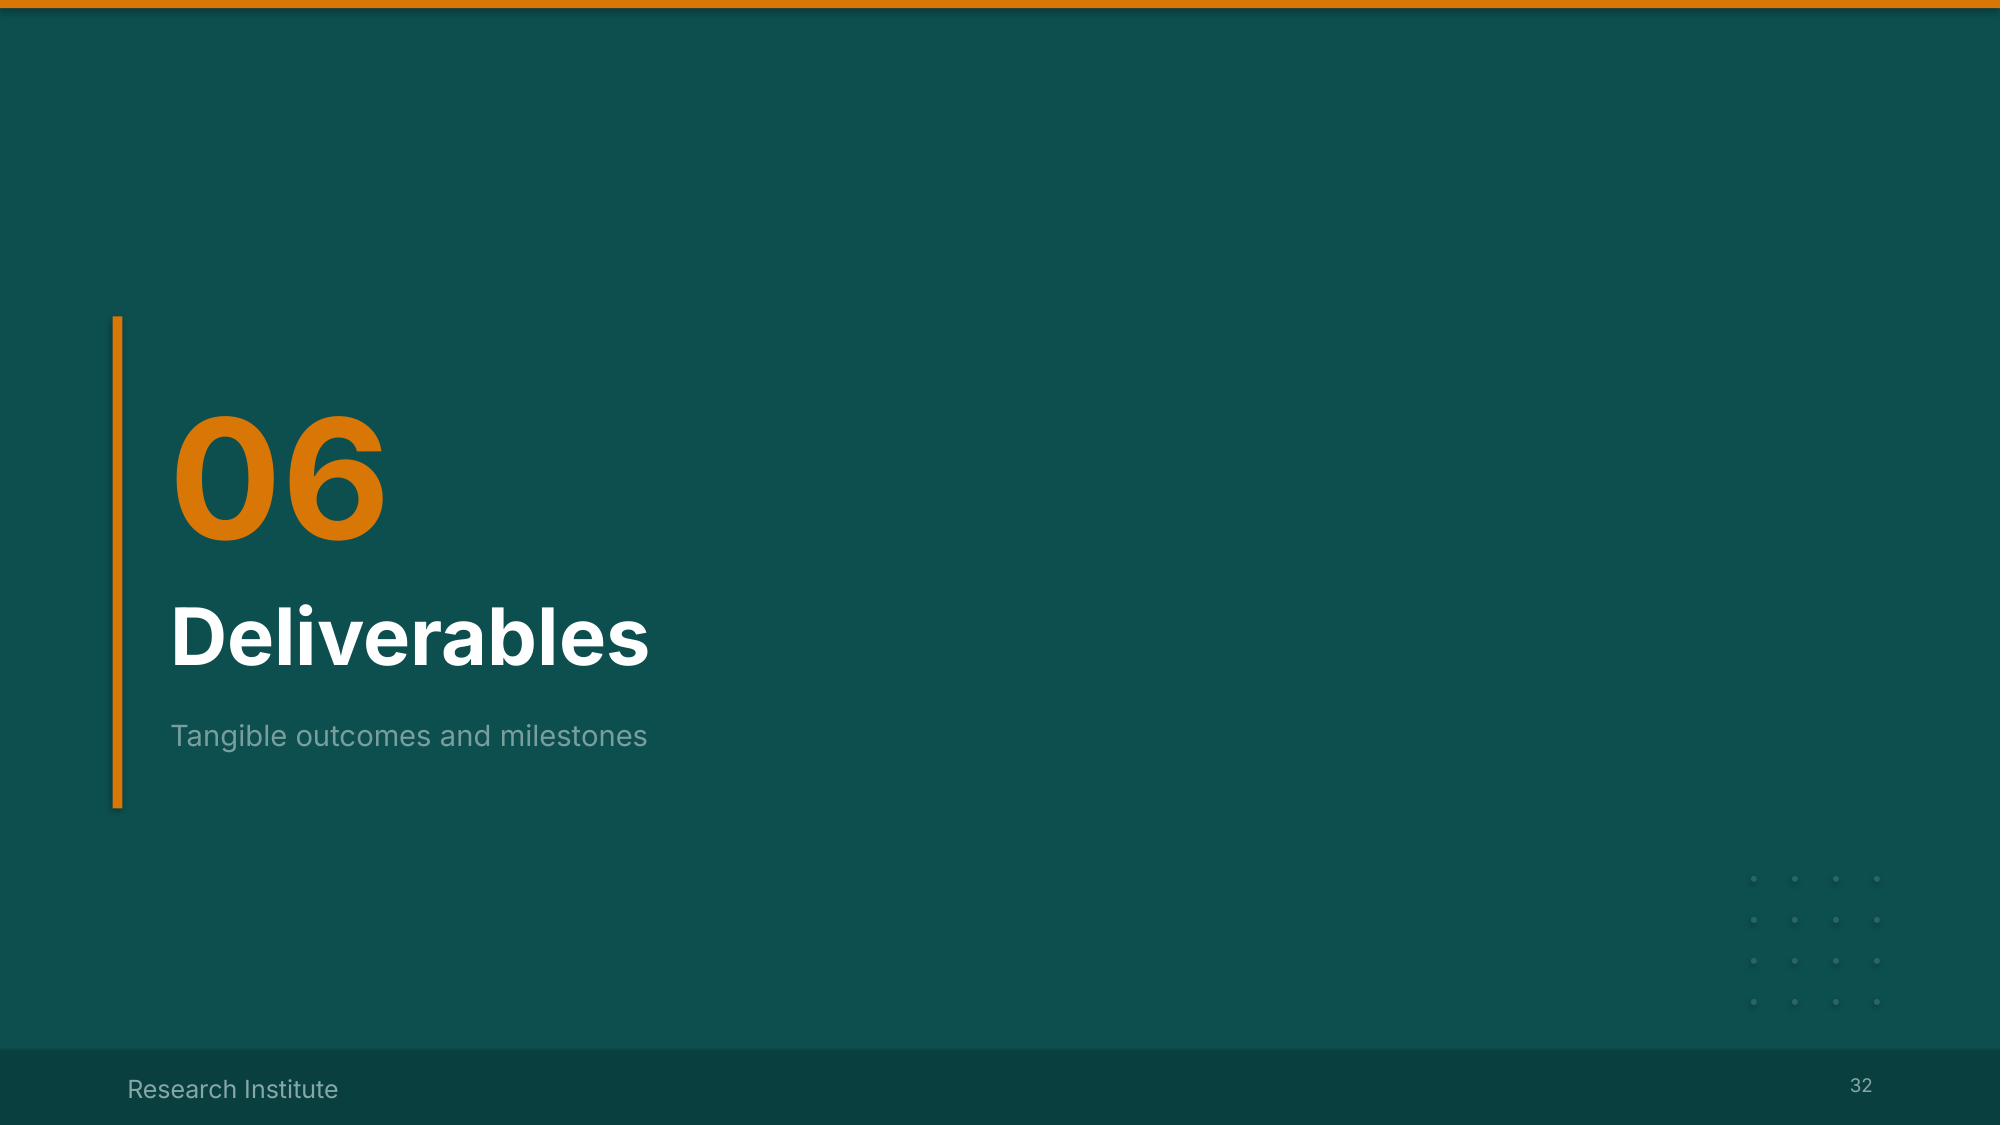

06
Deliverables
Tangible outcomes and milestones

Research Institute
32